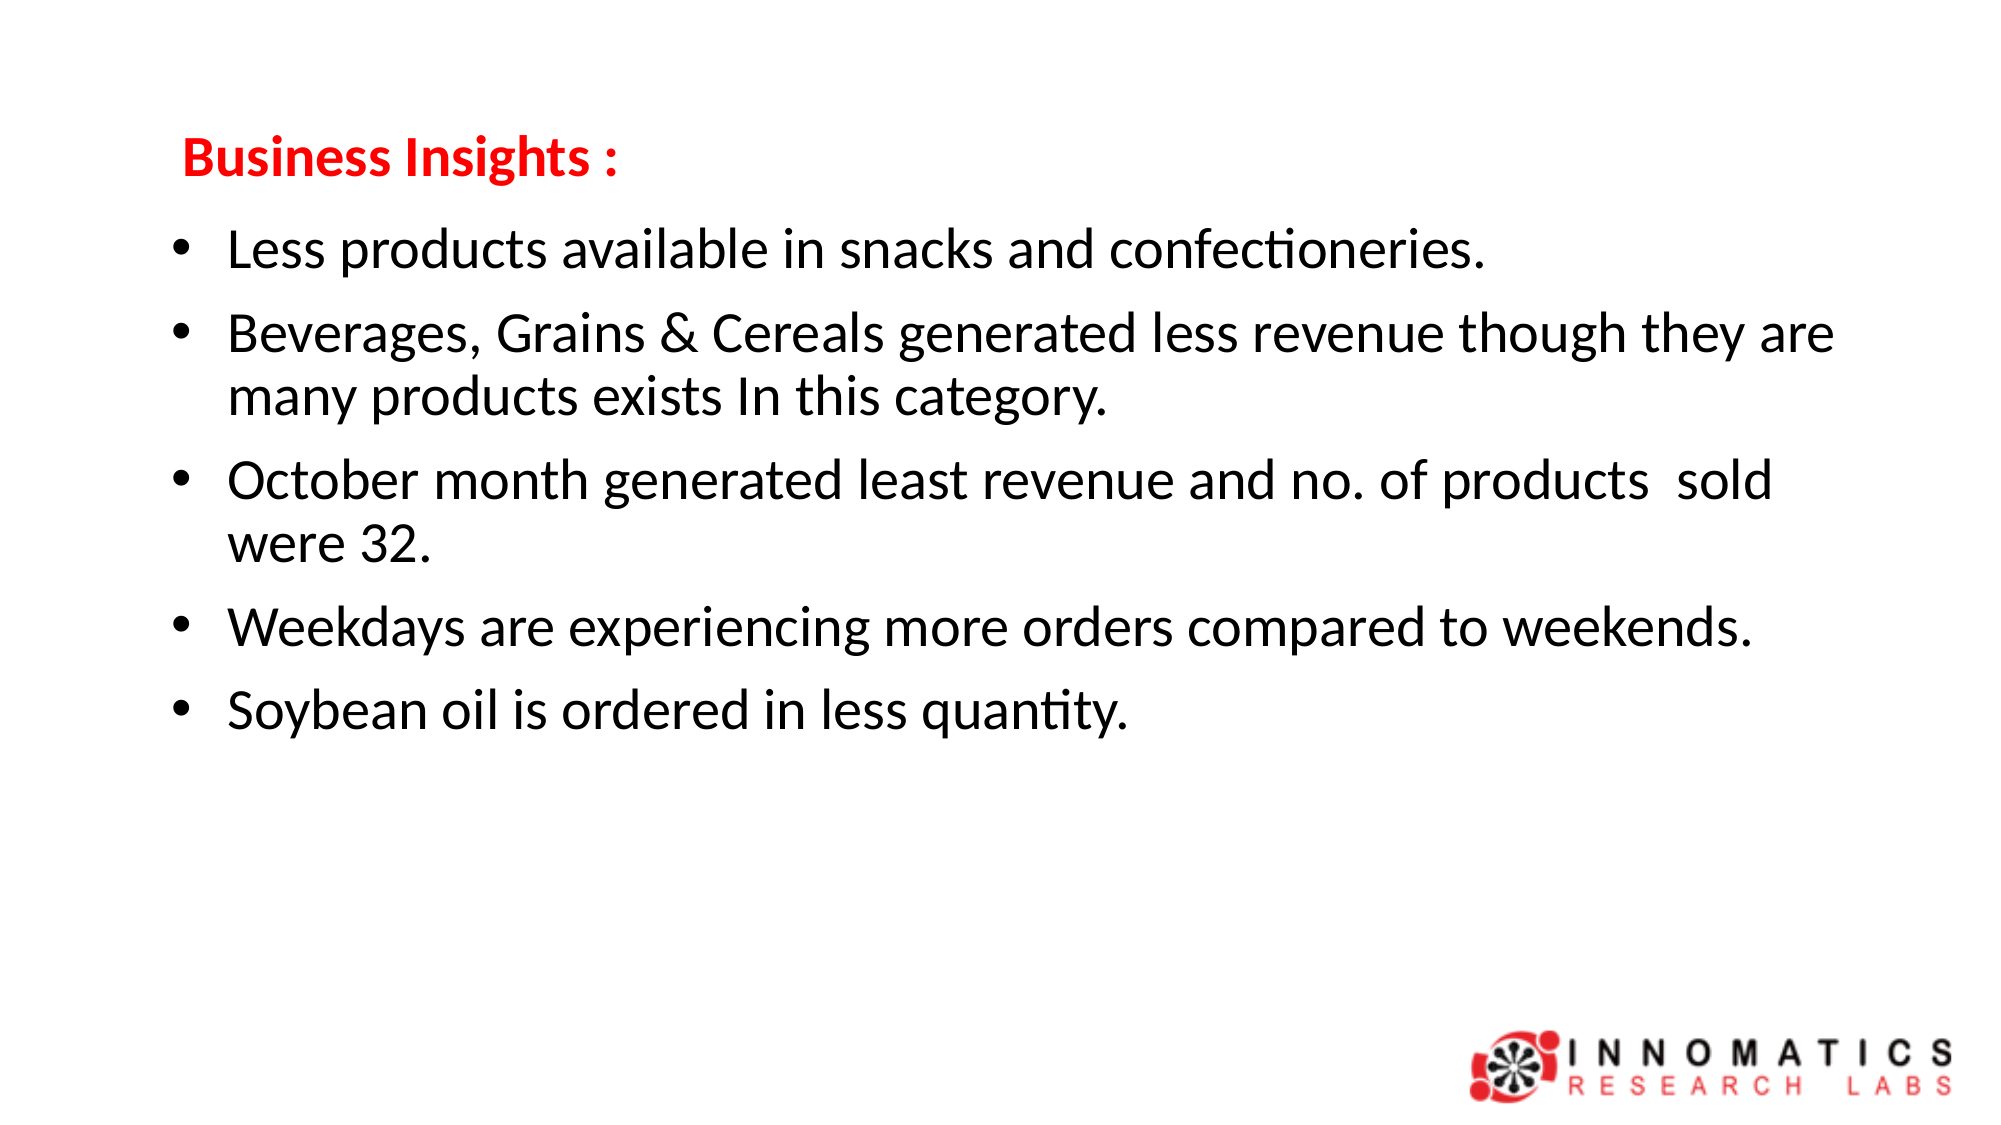

# Business Insights :
Less products available in snacks and confectioneries.
Beverages, Grains & Cereals generated less revenue though they are many products exists In this category.
October month generated least revenue and no. of products  sold were 32.
Weekdays are experiencing more orders compared to weekends.
Soybean oil is ordered in less quantity.